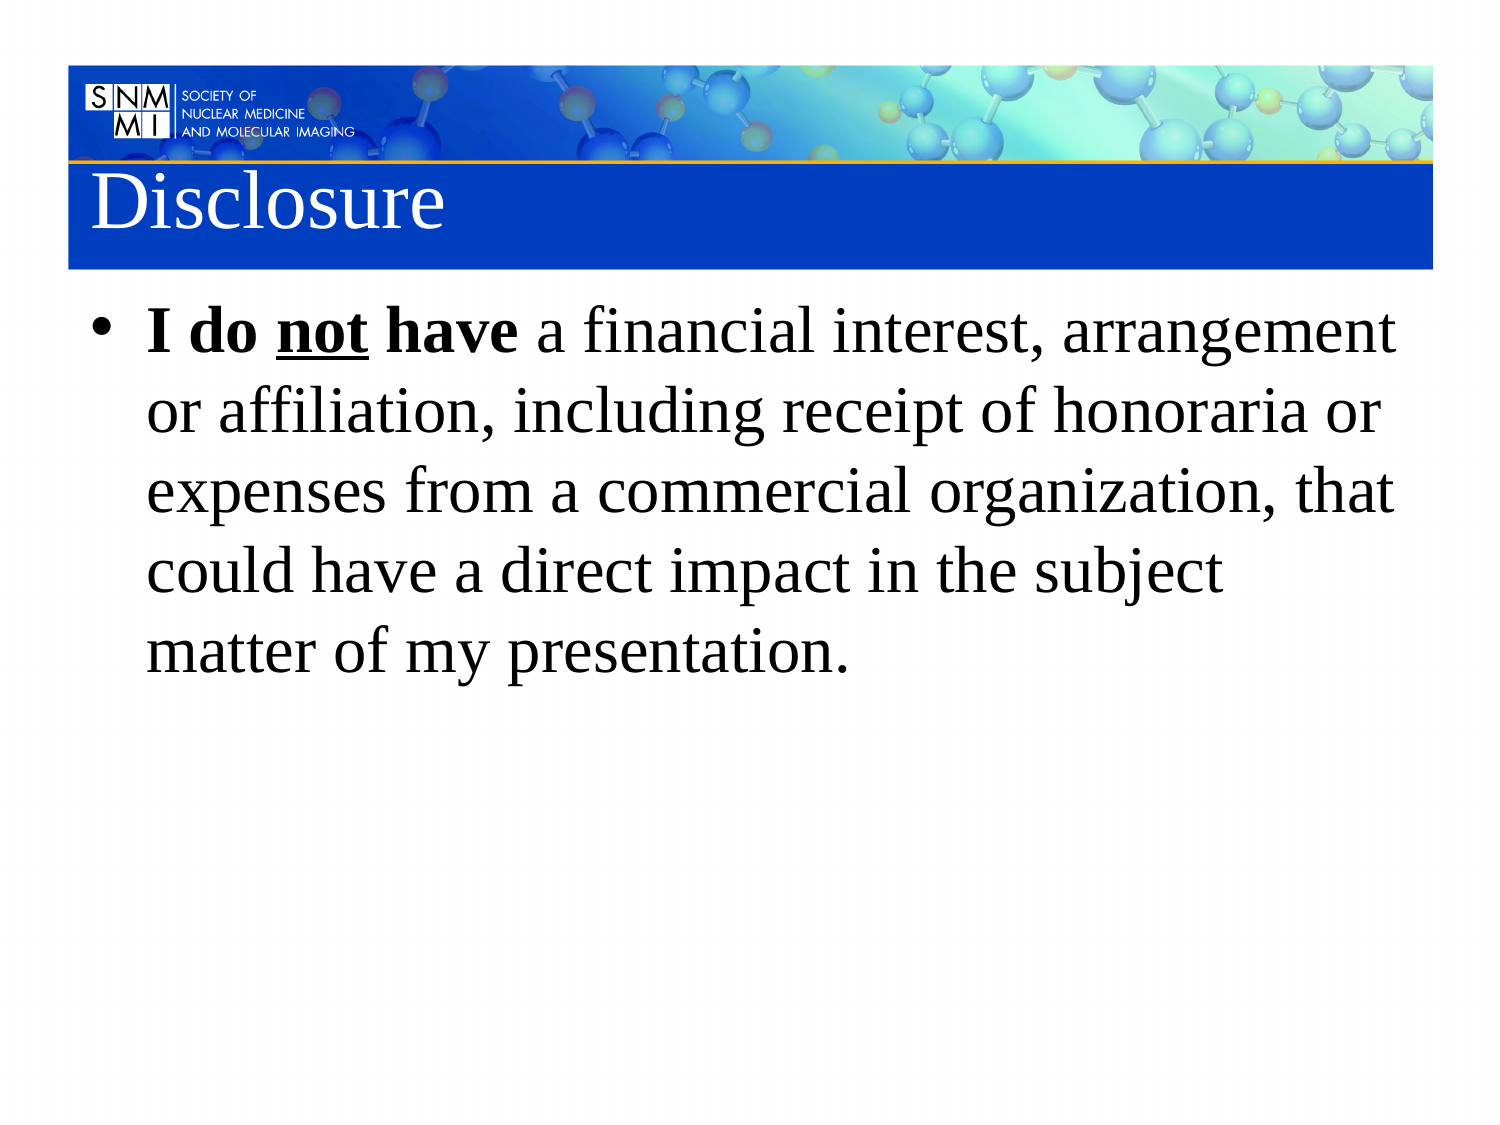

# Disclosure
I do not have a financial interest, arrangement or affiliation, including receipt of honoraria or expenses from a commercial organization, that could have a direct impact in the subject matter of my presentation.